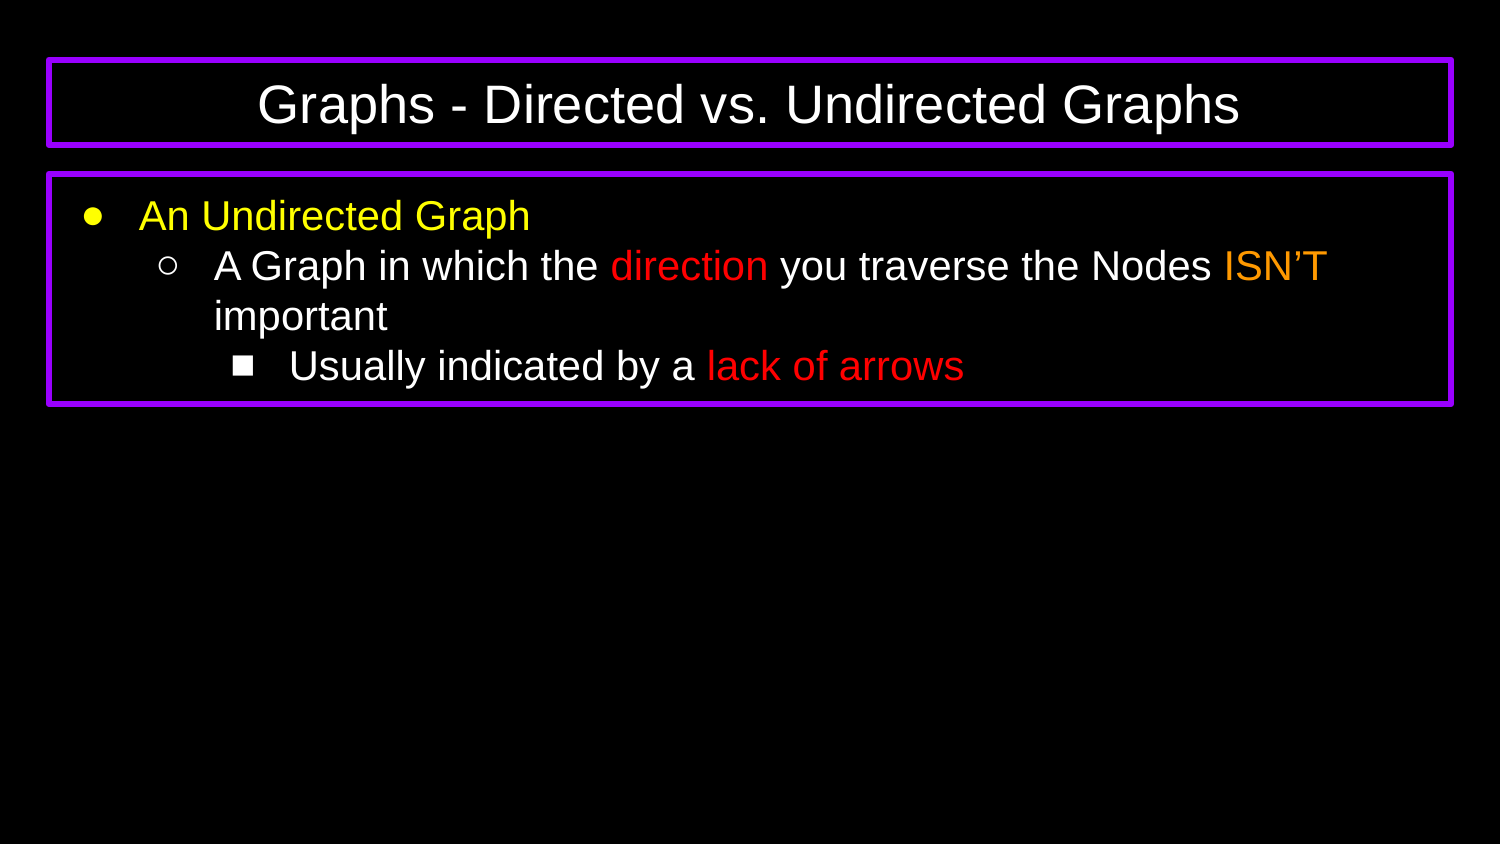

# Graphs - Directed vs. Undirected Graphs
An Undirected Graph
A Graph in which the direction you traverse the Nodes ISN’T important
Usually indicated by a lack of arrows